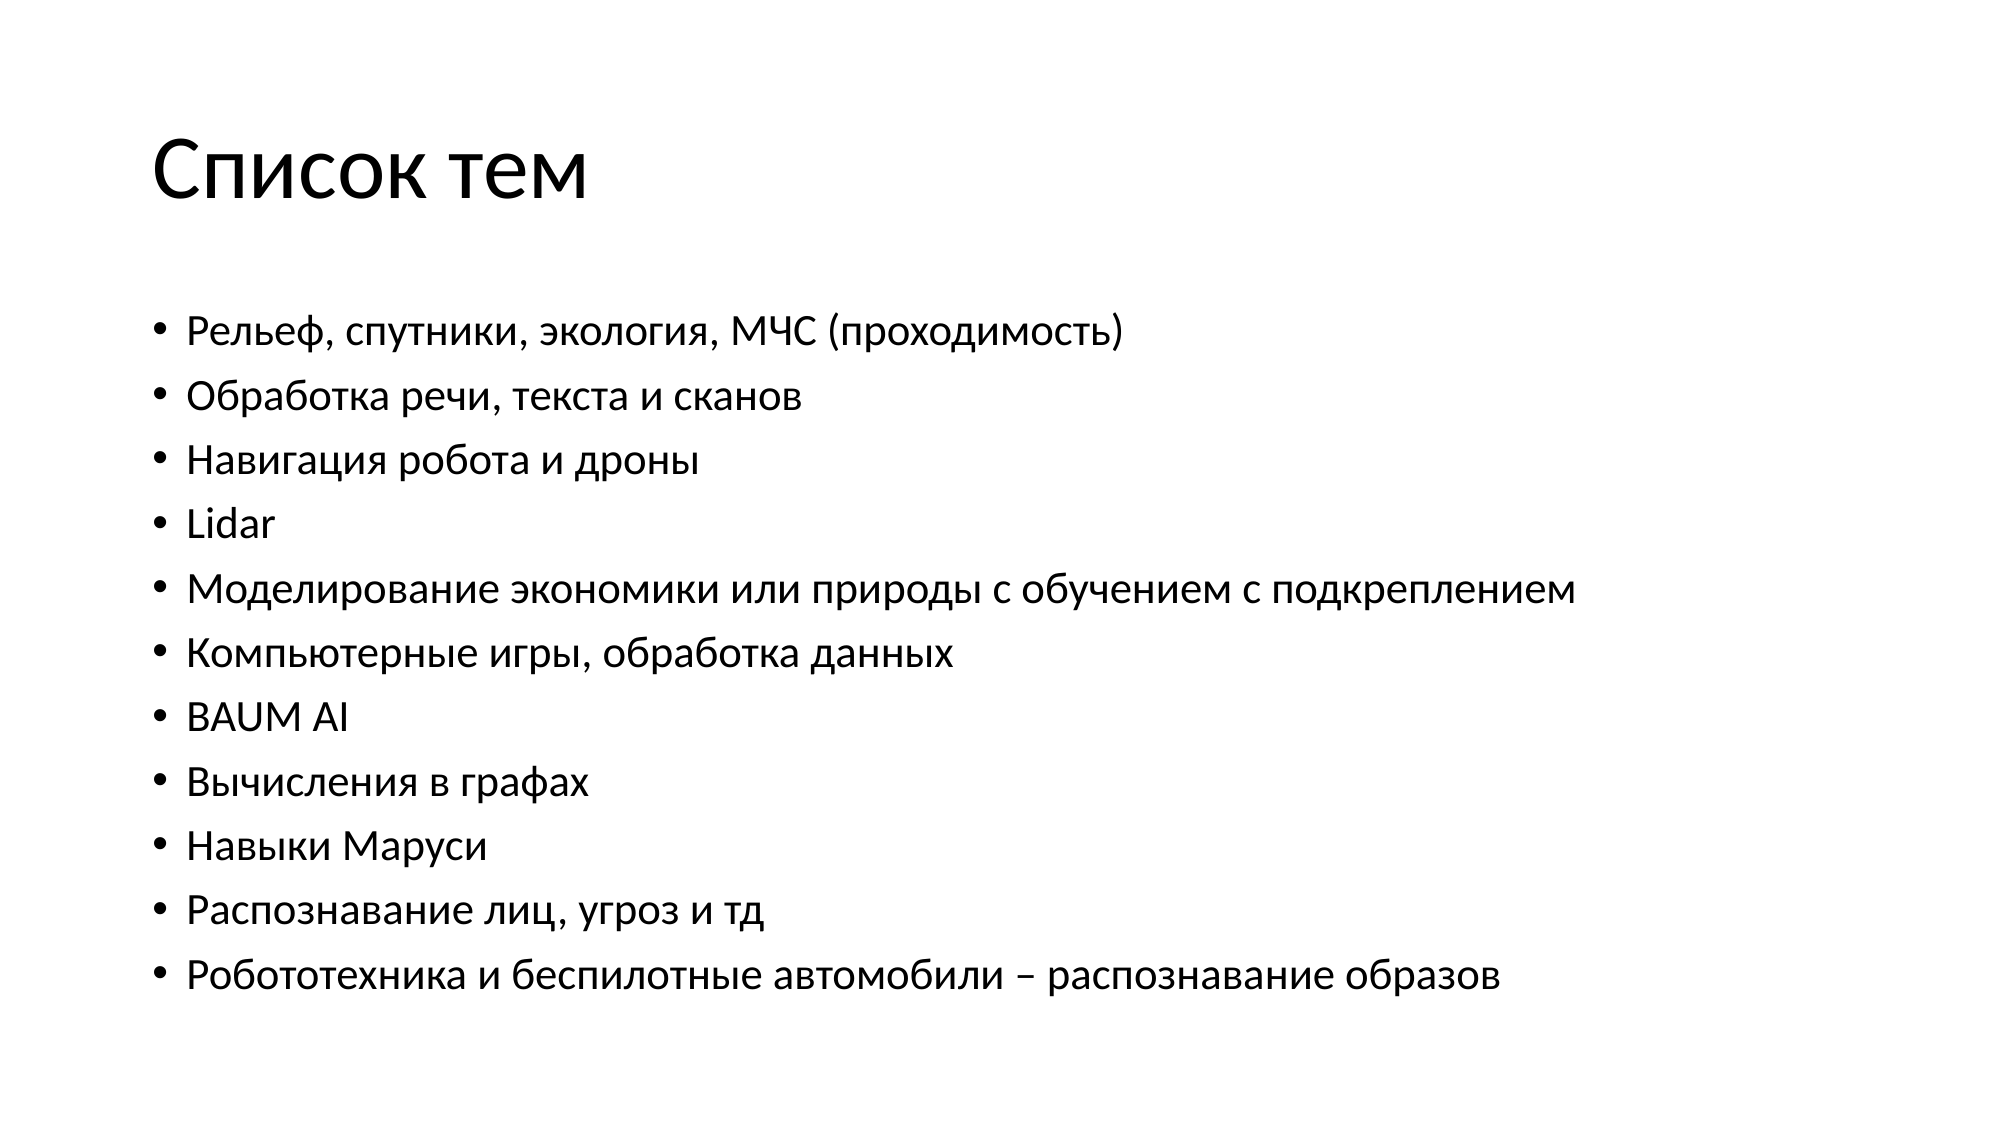

# Список тем
Рельеф, спутники, экология, МЧС (проходимость)
Обработка речи, текста и сканов
Навигация робота и дроны
Lidar
Моделирование экономики или природы с обучением с подкреплением
Компьютерные игры, обработка данных
BAUM AI
Вычисления в графах
Навыки Маруси
Распознавание лиц, угроз и тд
Робототехника и беспилотные автомобили – распознавание образов